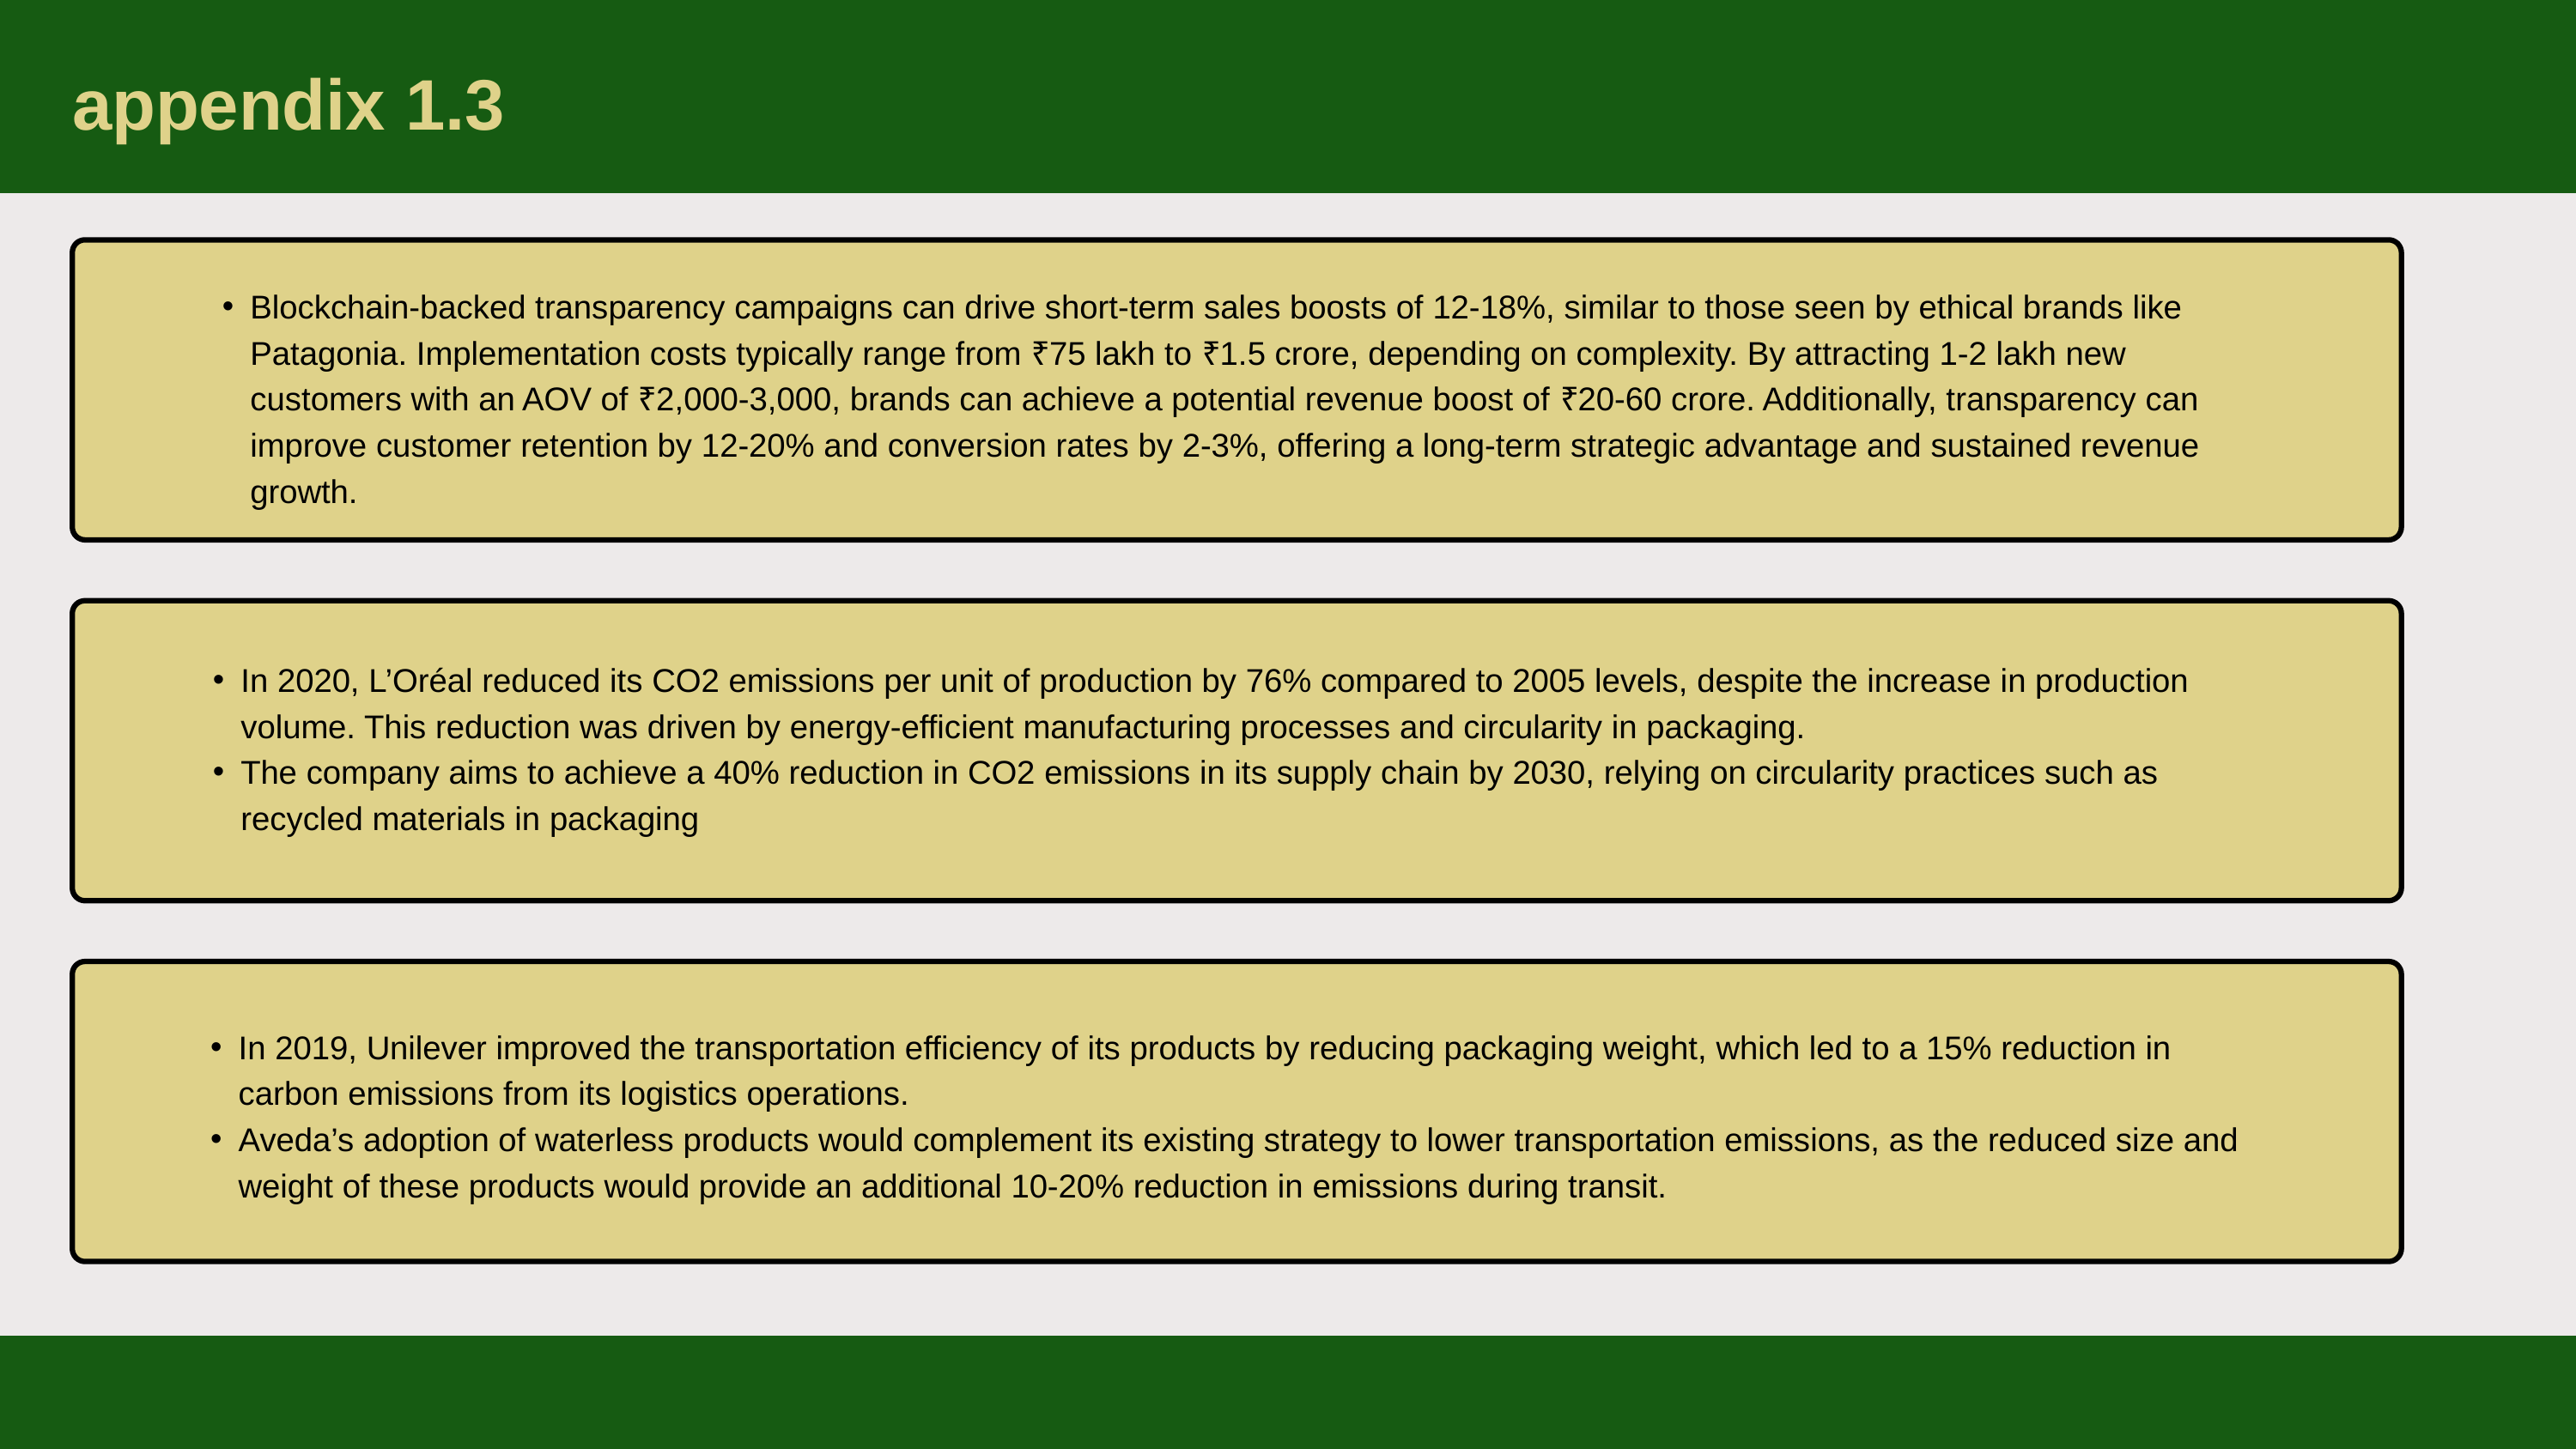

appendix 1.3

Blockchain-backed transparency campaigns can drive short-term sales boosts of 12-18%, similar to those seen by ethical brands like Patagonia. Implementation costs typically range from ₹75 lakh to ₹1.5 crore, depending on complexity. By attracting 1-2 lakh new customers with an AOV of ₹2,000-3,000, brands can achieve a potential revenue boost of ₹20-60 crore. Additionally, transparency can improve customer retention by 12-20% and conversion rates by 2-3%, offering a long-term strategic advantage and sustained revenue growth.

In 2020, L’Oréal reduced its CO2 emissions per unit of production by 76% compared to 2005 levels, despite the increase in production volume. This reduction was driven by energy-efficient manufacturing processes and circularity in packaging.
The company aims to achieve a 40% reduction in CO2 emissions in its supply chain by 2030, relying on circularity practices such as recycled materials in packaging

In 2019, Unilever improved the transportation efficiency of its products by reducing packaging weight, which led to a 15% reduction in carbon emissions from its logistics operations.
Aveda’s adoption of waterless products would complement its existing strategy to lower transportation emissions, as the reduced size and weight of these products would provide an additional 10-20% reduction in emissions during transit.